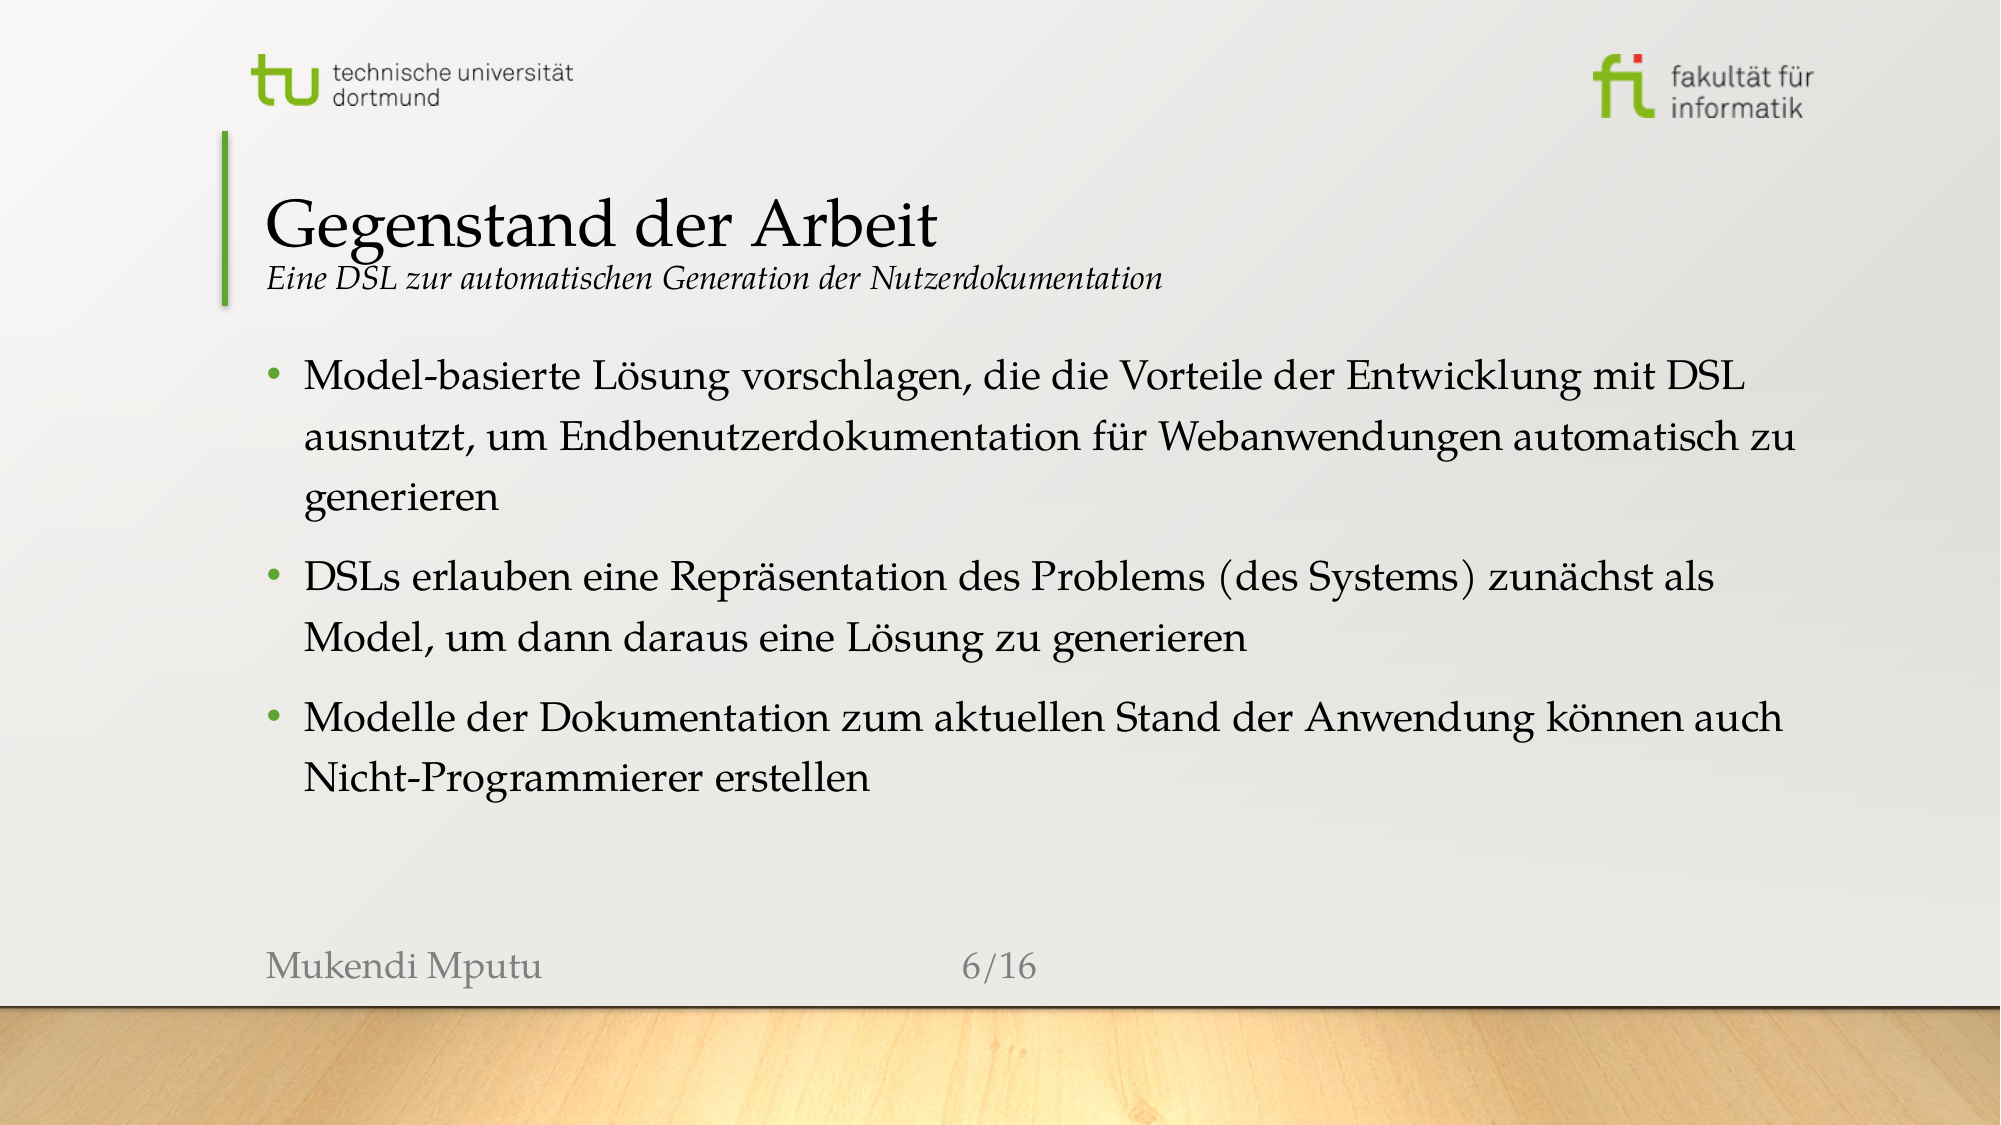

# Gegenstand der Arbeit Eine DSL zur automatischen Generation der Nutzerdokumentation
Model-basierte Lösung vorschlagen, die die Vorteile der Entwicklung mit DSL ausnutzt, um Endbenutzerdokumentation für Webanwendungen automatisch zu generieren
DSLs erlauben eine Repräsentation des Problems (des Systems) zunächst als Model, um dann daraus eine Lösung zu generieren
Modelle der Dokumentation zum aktuellen Stand der Anwendung können auch Nicht-Programmierer erstellen